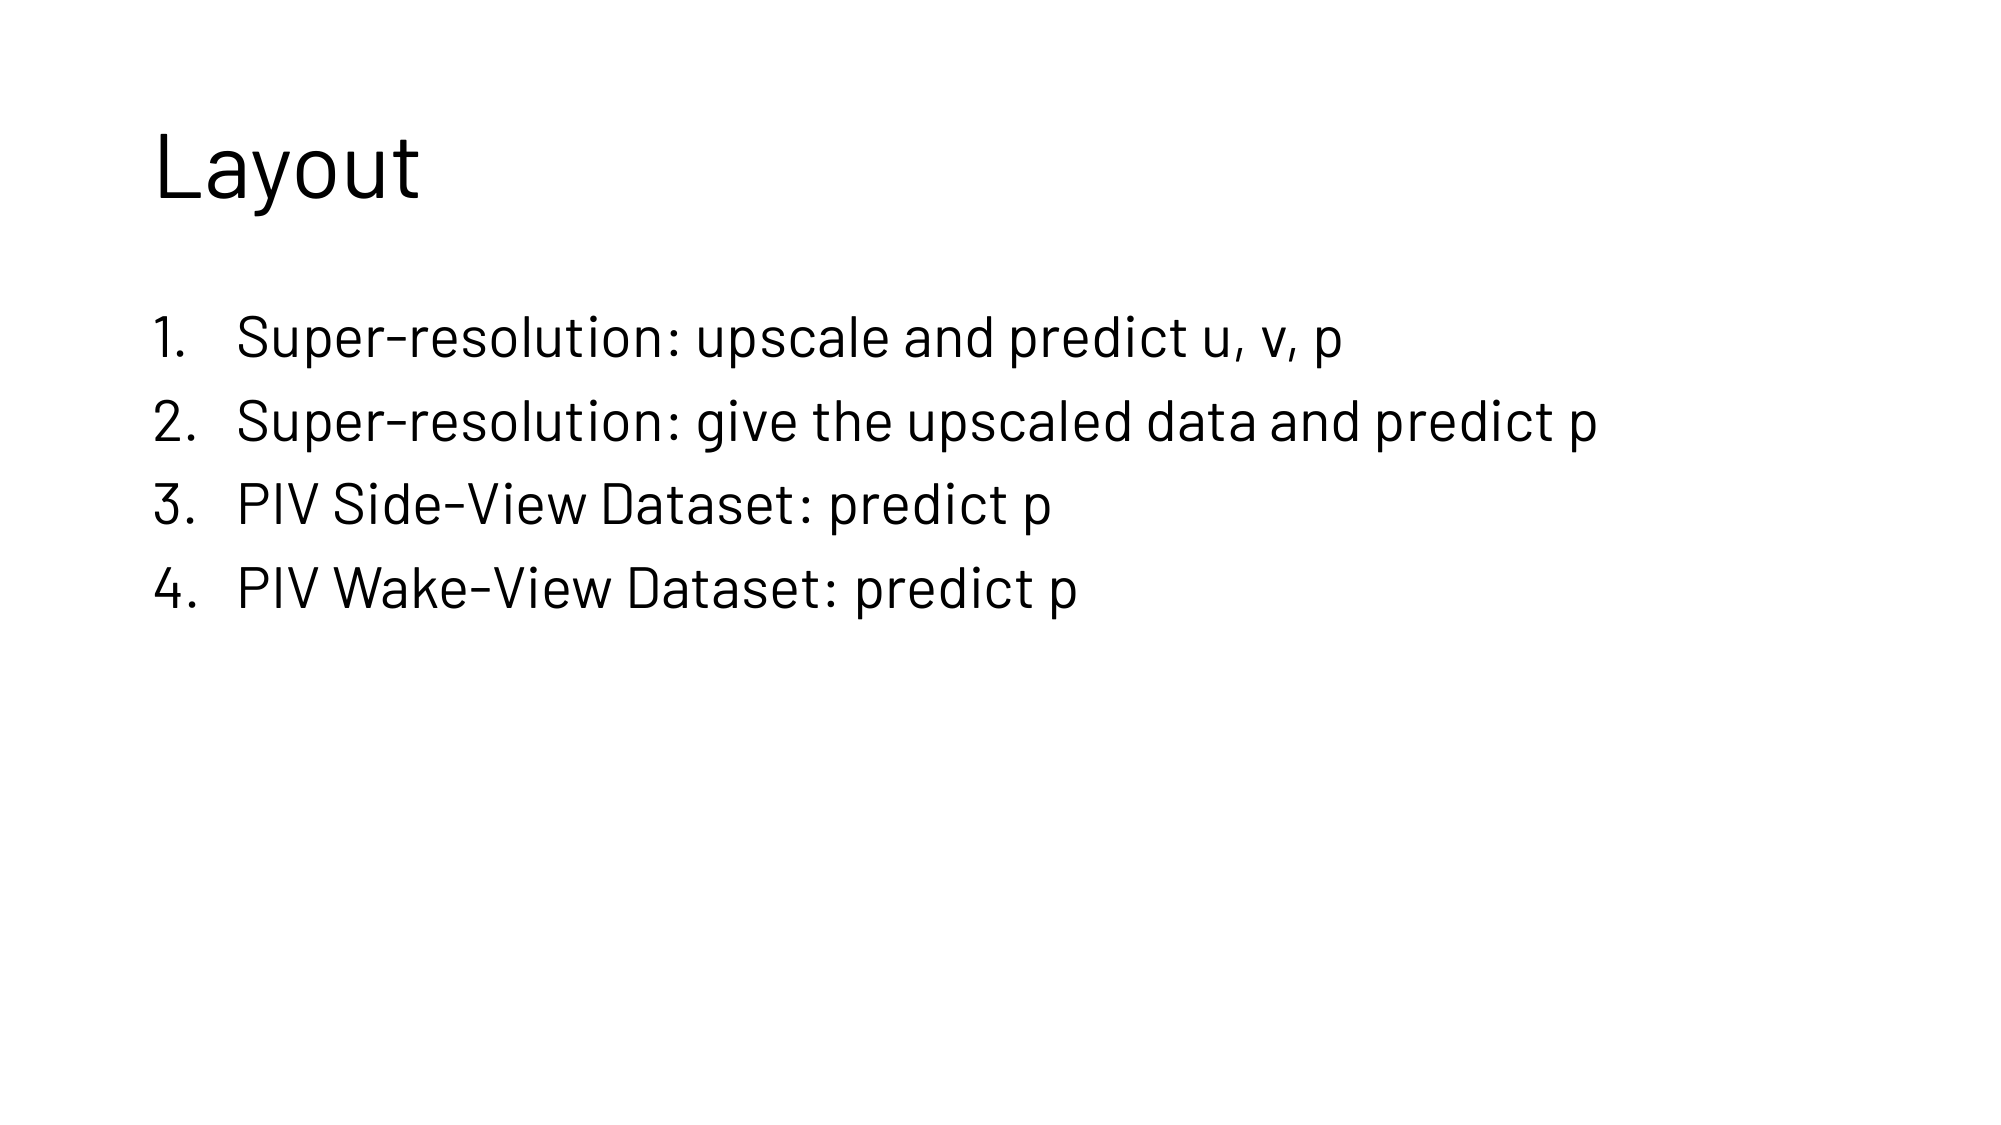

# Layout
Super-resolution: upscale and predict u, v, p
Super-resolution: give the upscaled data and predict p
PIV Side-View Dataset: predict p
PIV Wake-View Dataset: predict p